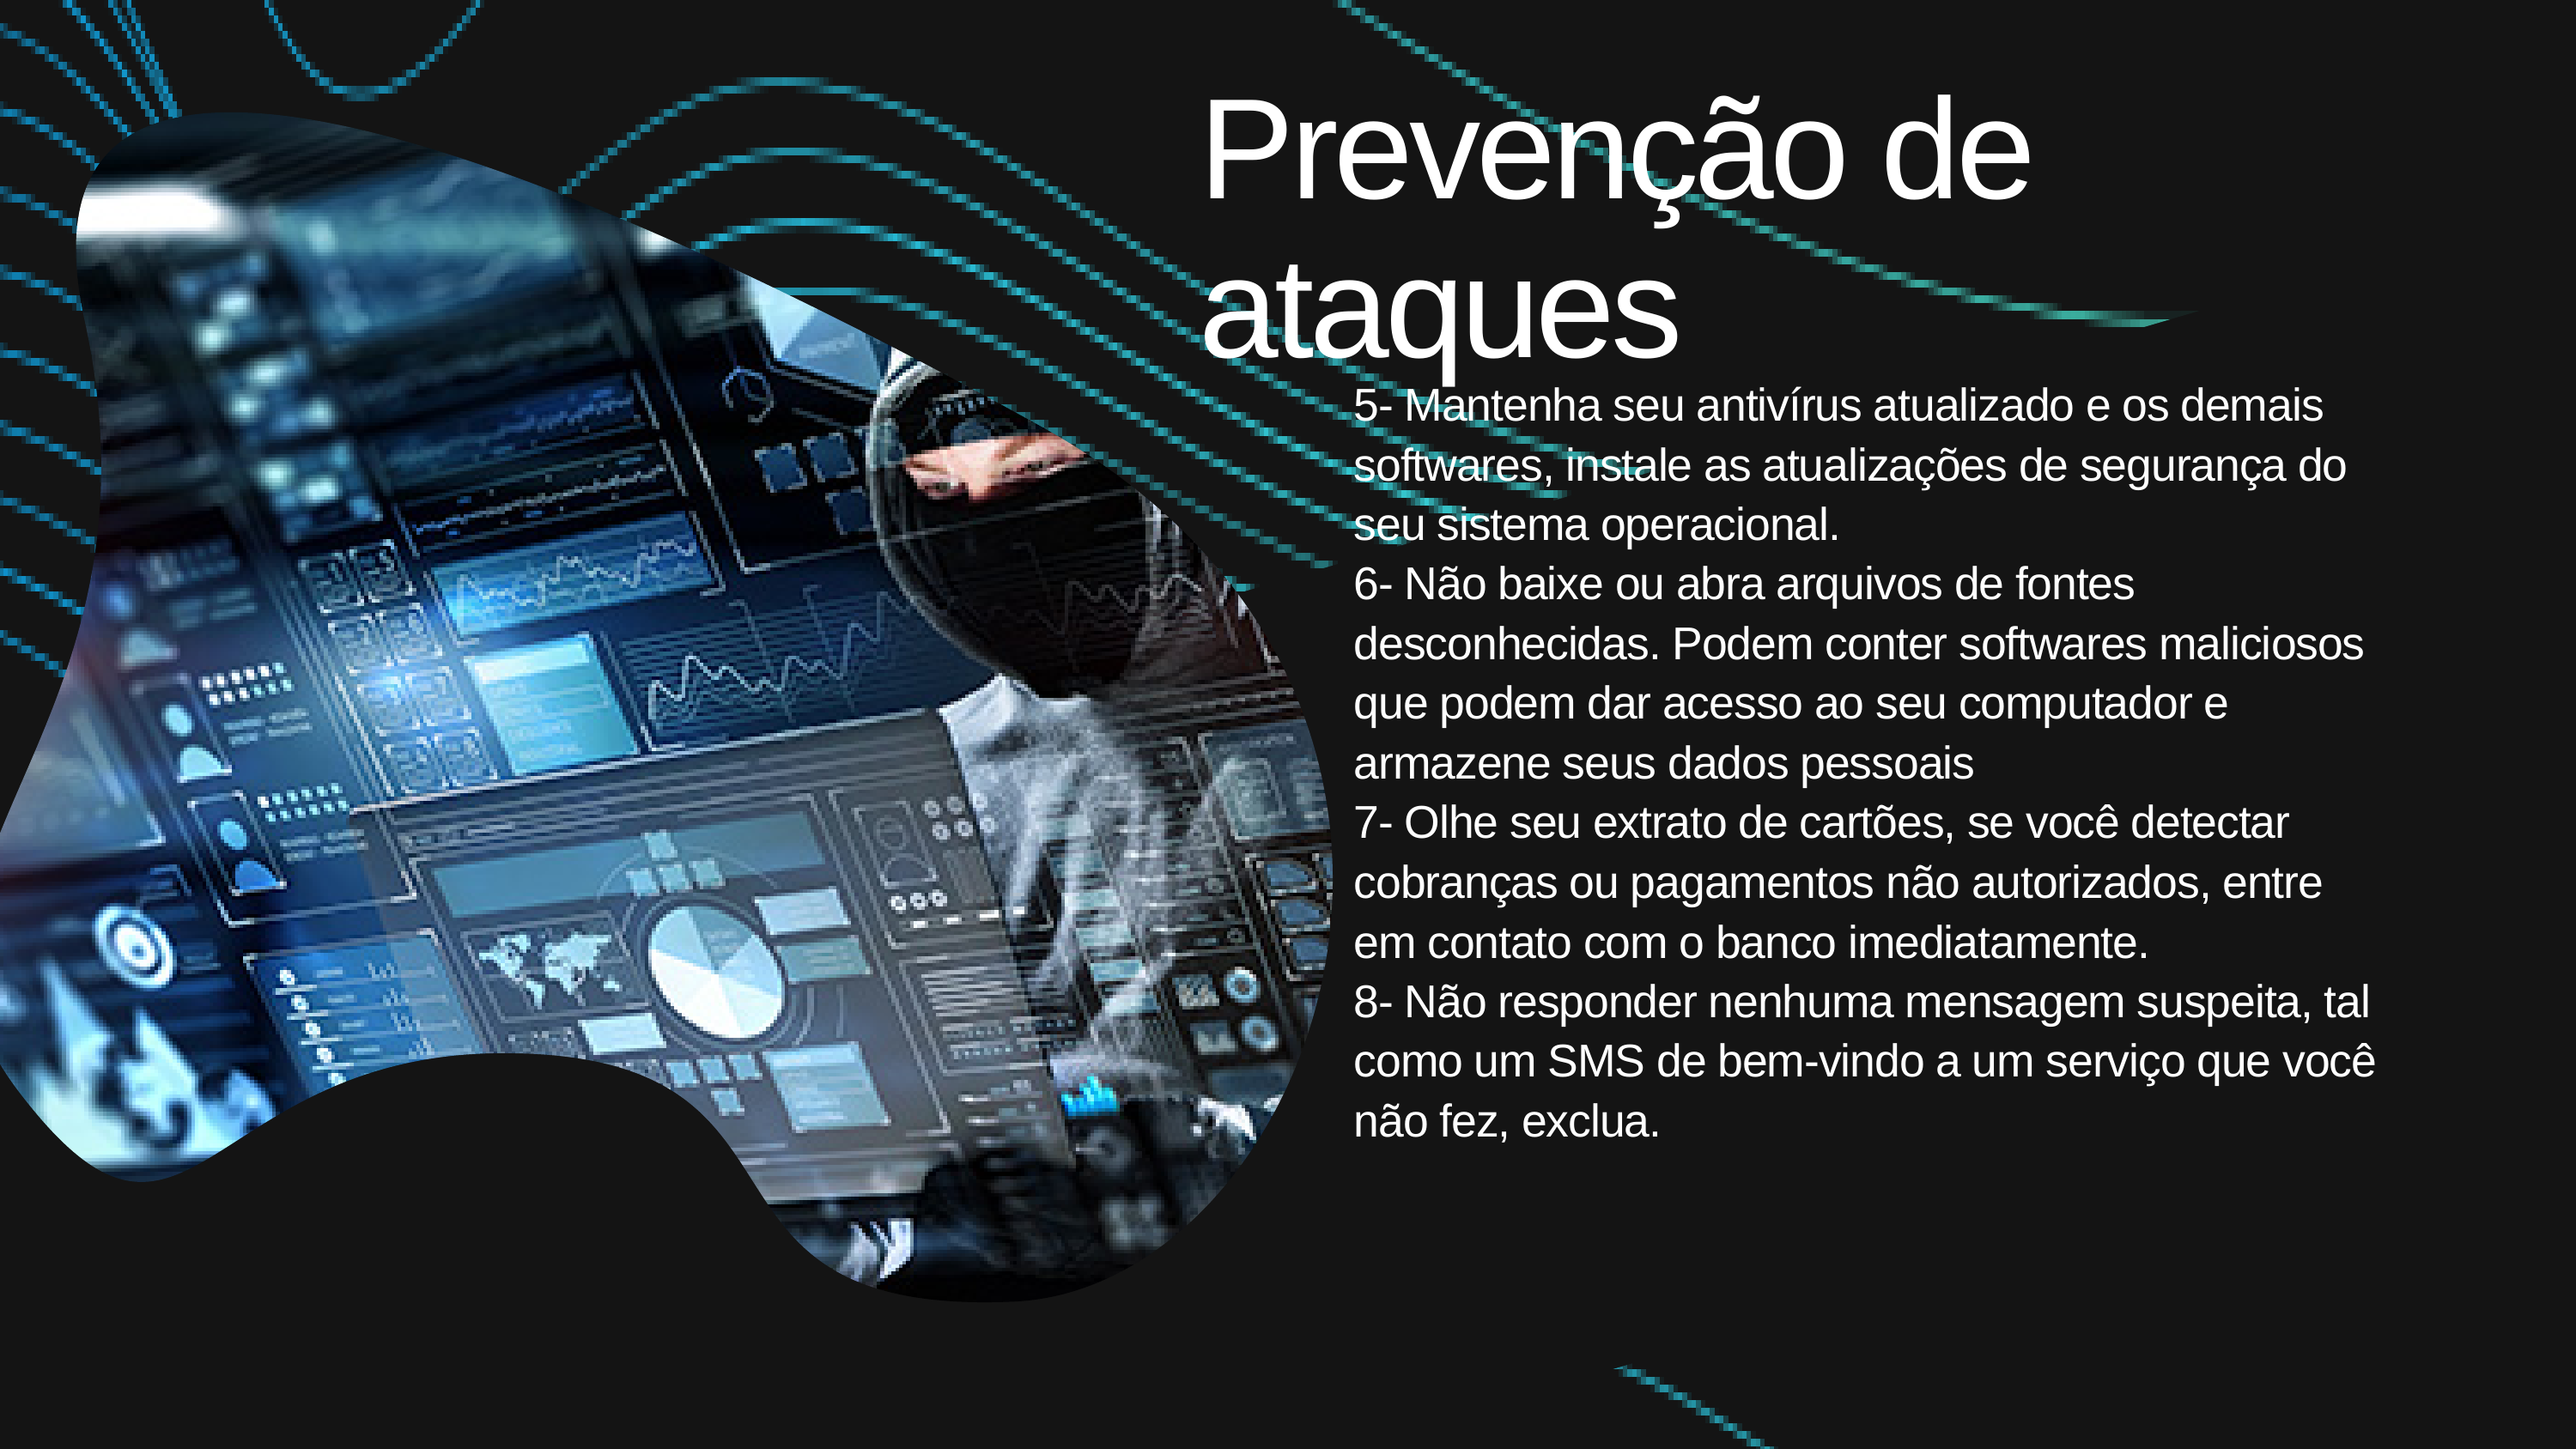

Prevenção de ataques

5- Mantenha seu antivírus atualizado e os demais softwares, instale as atualizações de segurança do seu sistema operacional.
6- Não baixe ou abra arquivos de fontes desconhecidas. Podem conter softwares maliciosos que podem dar acesso ao seu computador e armazene seus dados pessoais
7- Olhe seu extrato de cartões, se você detectar cobranças ou pagamentos não autorizados, entre em contato com o banco imediatamente.
8- Não responder nenhuma mensagem suspeita, tal como um SMS de bem-vindo a um serviço que você não fez, exclua.